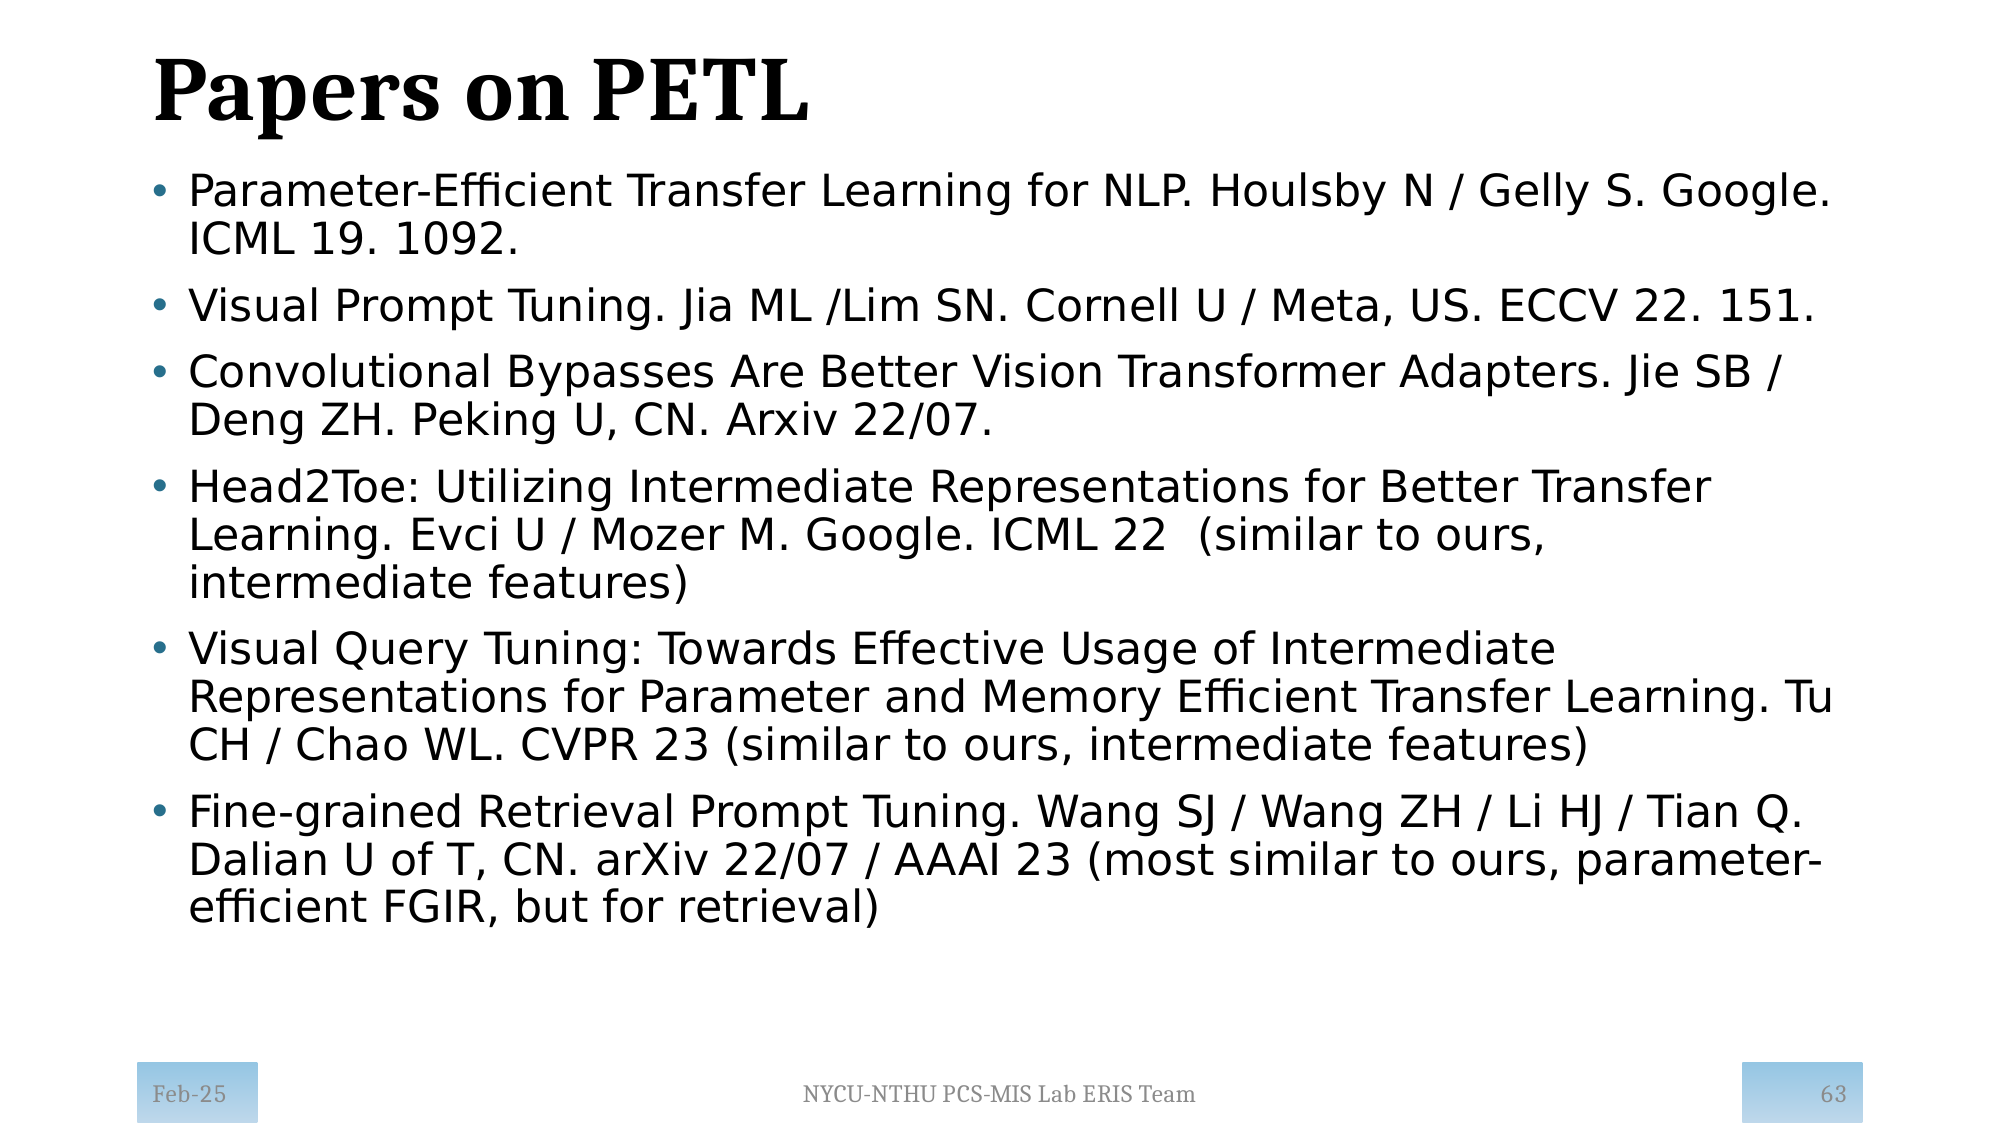

# Papers on PETL
Parameter-Efficient Transfer Learning for NLP. Houlsby N / Gelly S. Google. ICML 19. 1092.
Visual Prompt Tuning. Jia ML /Lim SN. Cornell U / Meta, US. ECCV 22. 151.
Convolutional Bypasses Are Better Vision Transformer Adapters. Jie SB / Deng ZH. Peking U, CN. Arxiv 22/07.
Head2Toe: Utilizing Intermediate Representations for Better Transfer Learning. Evci U / Mozer M. Google. ICML 22  (similar to ours, intermediate features)
Visual Query Tuning: Towards Effective Usage of Intermediate Representations for Parameter and Memory Efficient Transfer Learning. Tu CH / Chao WL. CVPR 23 (similar to ours, intermediate features)
Fine-grained Retrieval Prompt Tuning. Wang SJ / Wang ZH / Li HJ / Tian Q. Dalian U of T, CN. arXiv 22/07 / AAAI 23 (most similar to ours, parameter-efficient FGIR, but for retrieval)

63
NYCU-NTHU PCS-MIS Lab ERIS Team
Feb-25